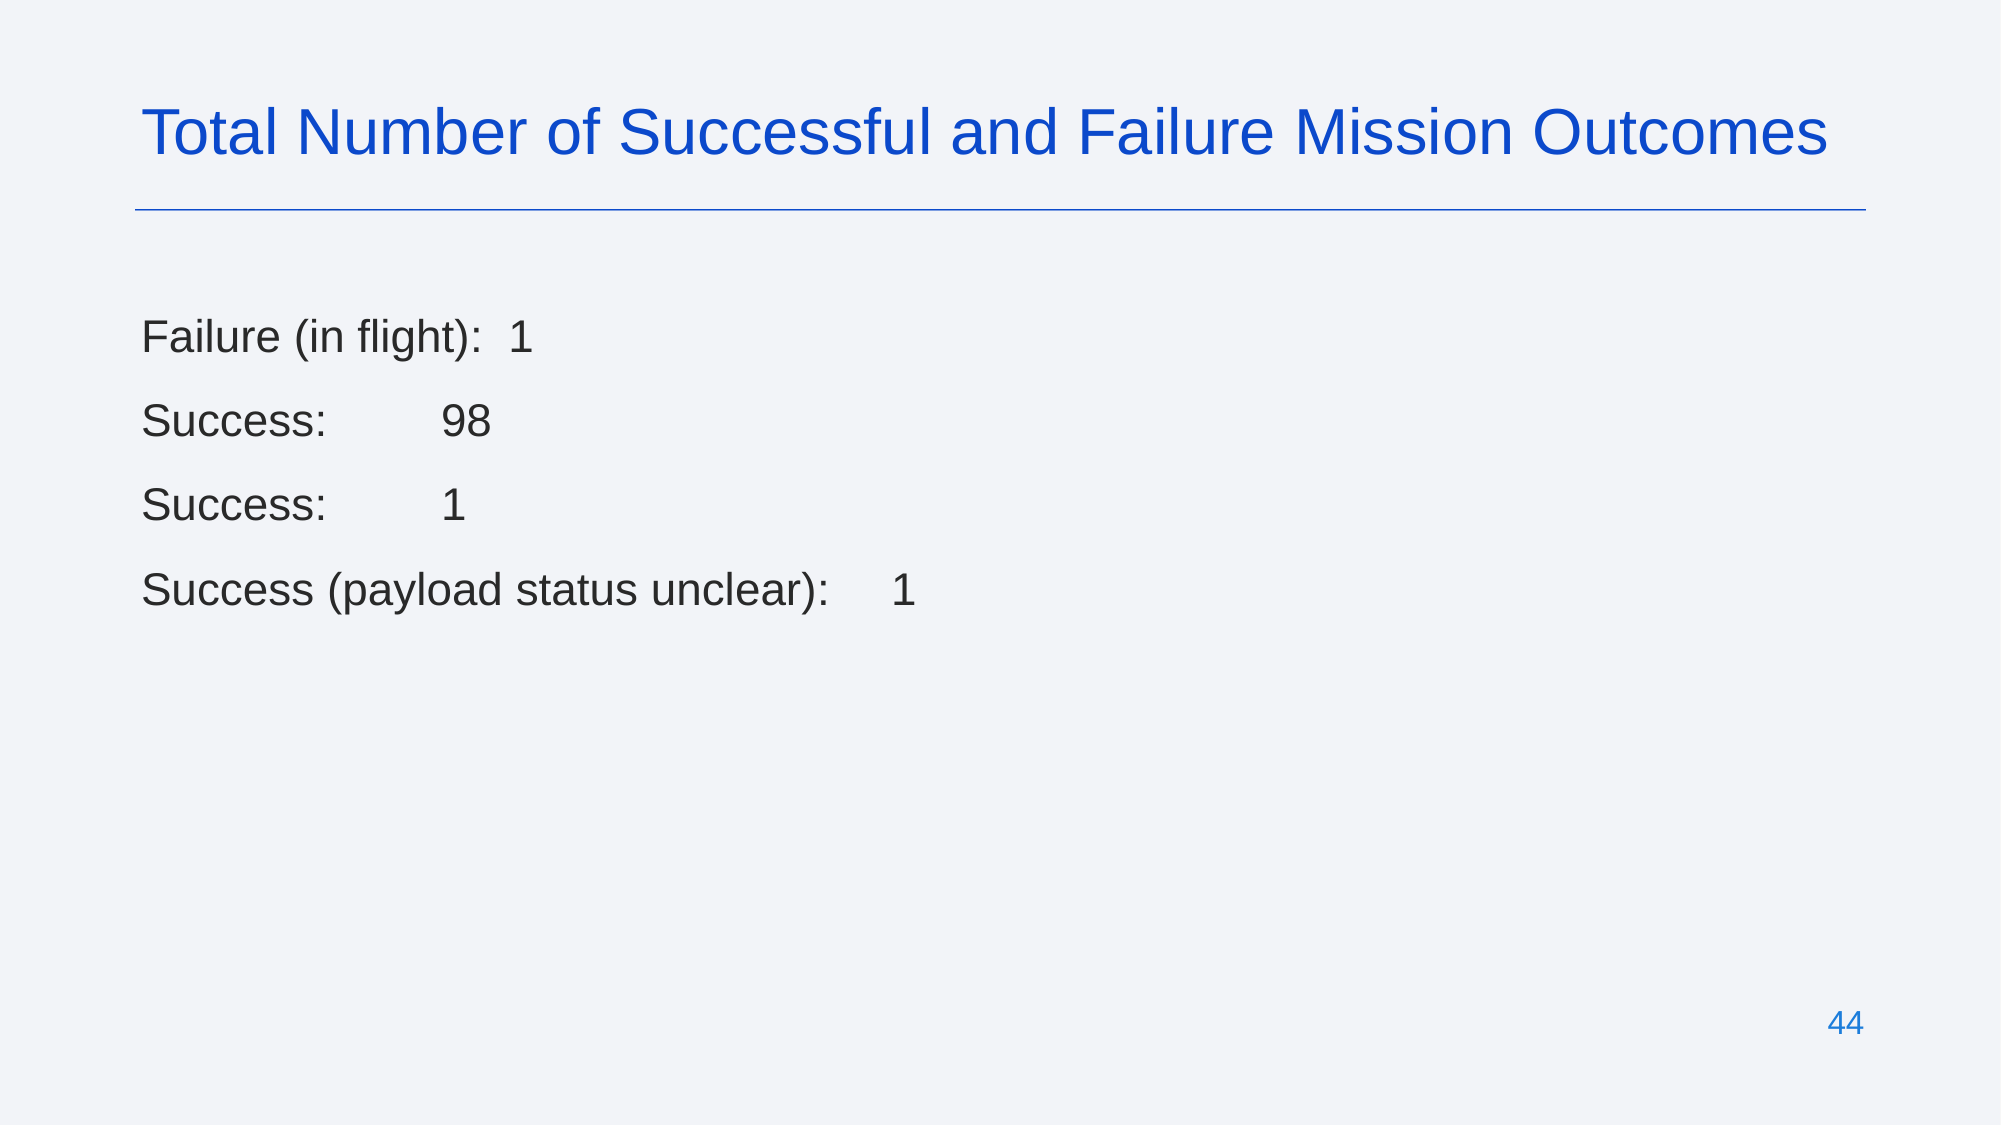

Total Number of Successful and Failure Mission Outcomes
Failure (in flight):  1
Success:	98
Success:	1
Success (payload status unclear):	1
44